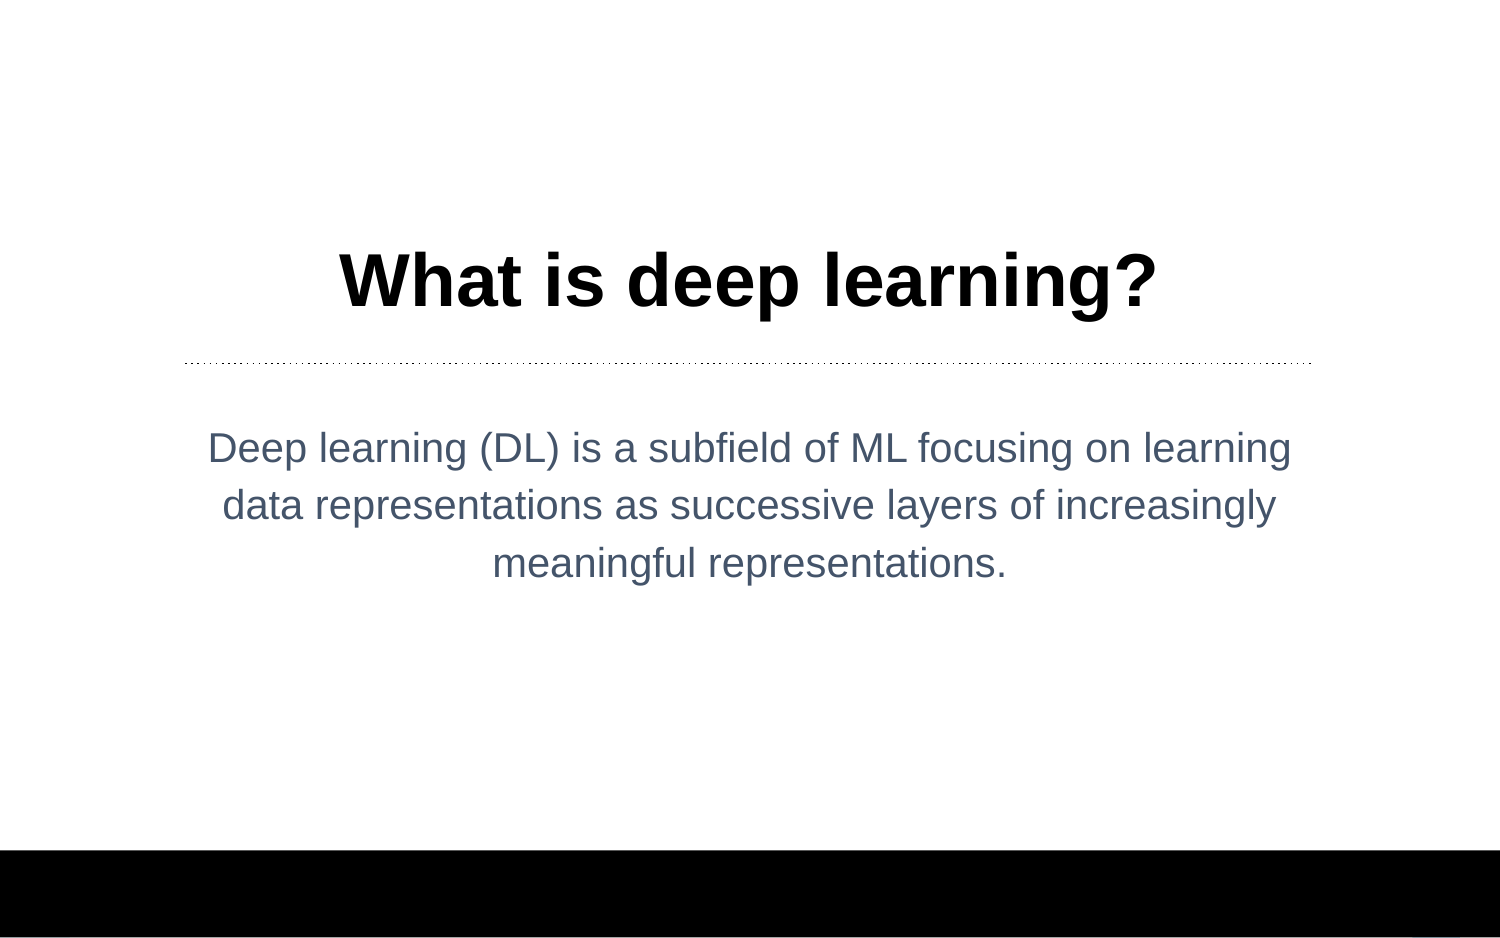

# What is deep learning?
Deep learning (DL) is a subfield of ML focusing on learning data representations as successive layers of increasingly meaningful representations.